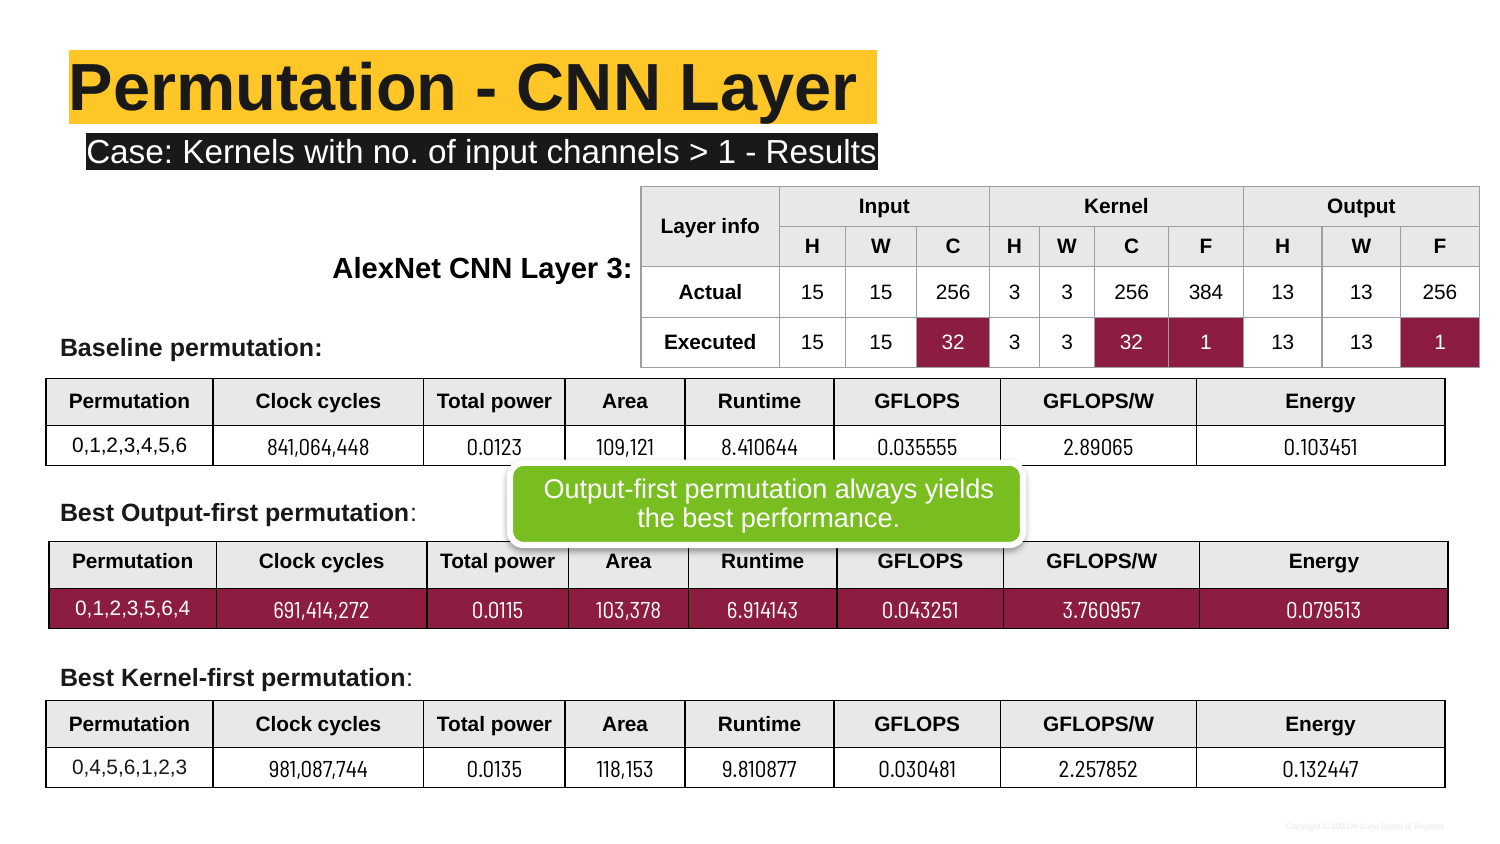

# Permutation - CNN Layer
Case: Kernels with no. of input channels > 1 - Results
| Layer info | Input |  |  | Kernel |  |  |  | Output |  |  |
| --- | --- | --- | --- | --- | --- | --- | --- | --- | --- | --- |
|  | H | W | C | H | W | C | F | H | W | F |
| Actual | 15 | 15 | 256 | 3 | 3 | 256 | 384 | 13 | 13 | 256 |
| Executed | 15 | 15 | 32 | 3 | 3 | 32 | 1 | 13 | 13 | 1 |
AlexNet CNN Layer 3:
Baseline permutation:
| Permutation | Clock cycles | Total power | Area | Runtime | GFLOPS | GFLOPS/W | Energy |
| --- | --- | --- | --- | --- | --- | --- | --- |
| 0,1,2,3,4,5,6 | 841,064,448 | 0.0123 | 109,121 | 8.410644 | 0.035555 | 2.89065 | 0.103451 |
Output-first permutation always yields the best performance.
Best Output-first permutation:
| Permutation | Clock cycles | Total power | Area | Runtime | GFLOPS | GFLOPS/W | Energy |
| --- | --- | --- | --- | --- | --- | --- | --- |
| 0,1,2,3,5,6,4 | 691,414,272 | 0.0115 | 103,378 | 6.914143 | 0.043251 | 3.760957 | 0.079513 |
Best Kernel-first permutation:
| Permutation | Clock cycles | Total power | Area | Runtime | GFLOPS | GFLOPS/W | Energy |
| --- | --- | --- | --- | --- | --- | --- | --- |
| 0,4,5,6,1,2,3 | 981,087,744 | 0.0135 | 118,153 | 9.810877 | 0.030481 | 2.257852 | 0.132447 |